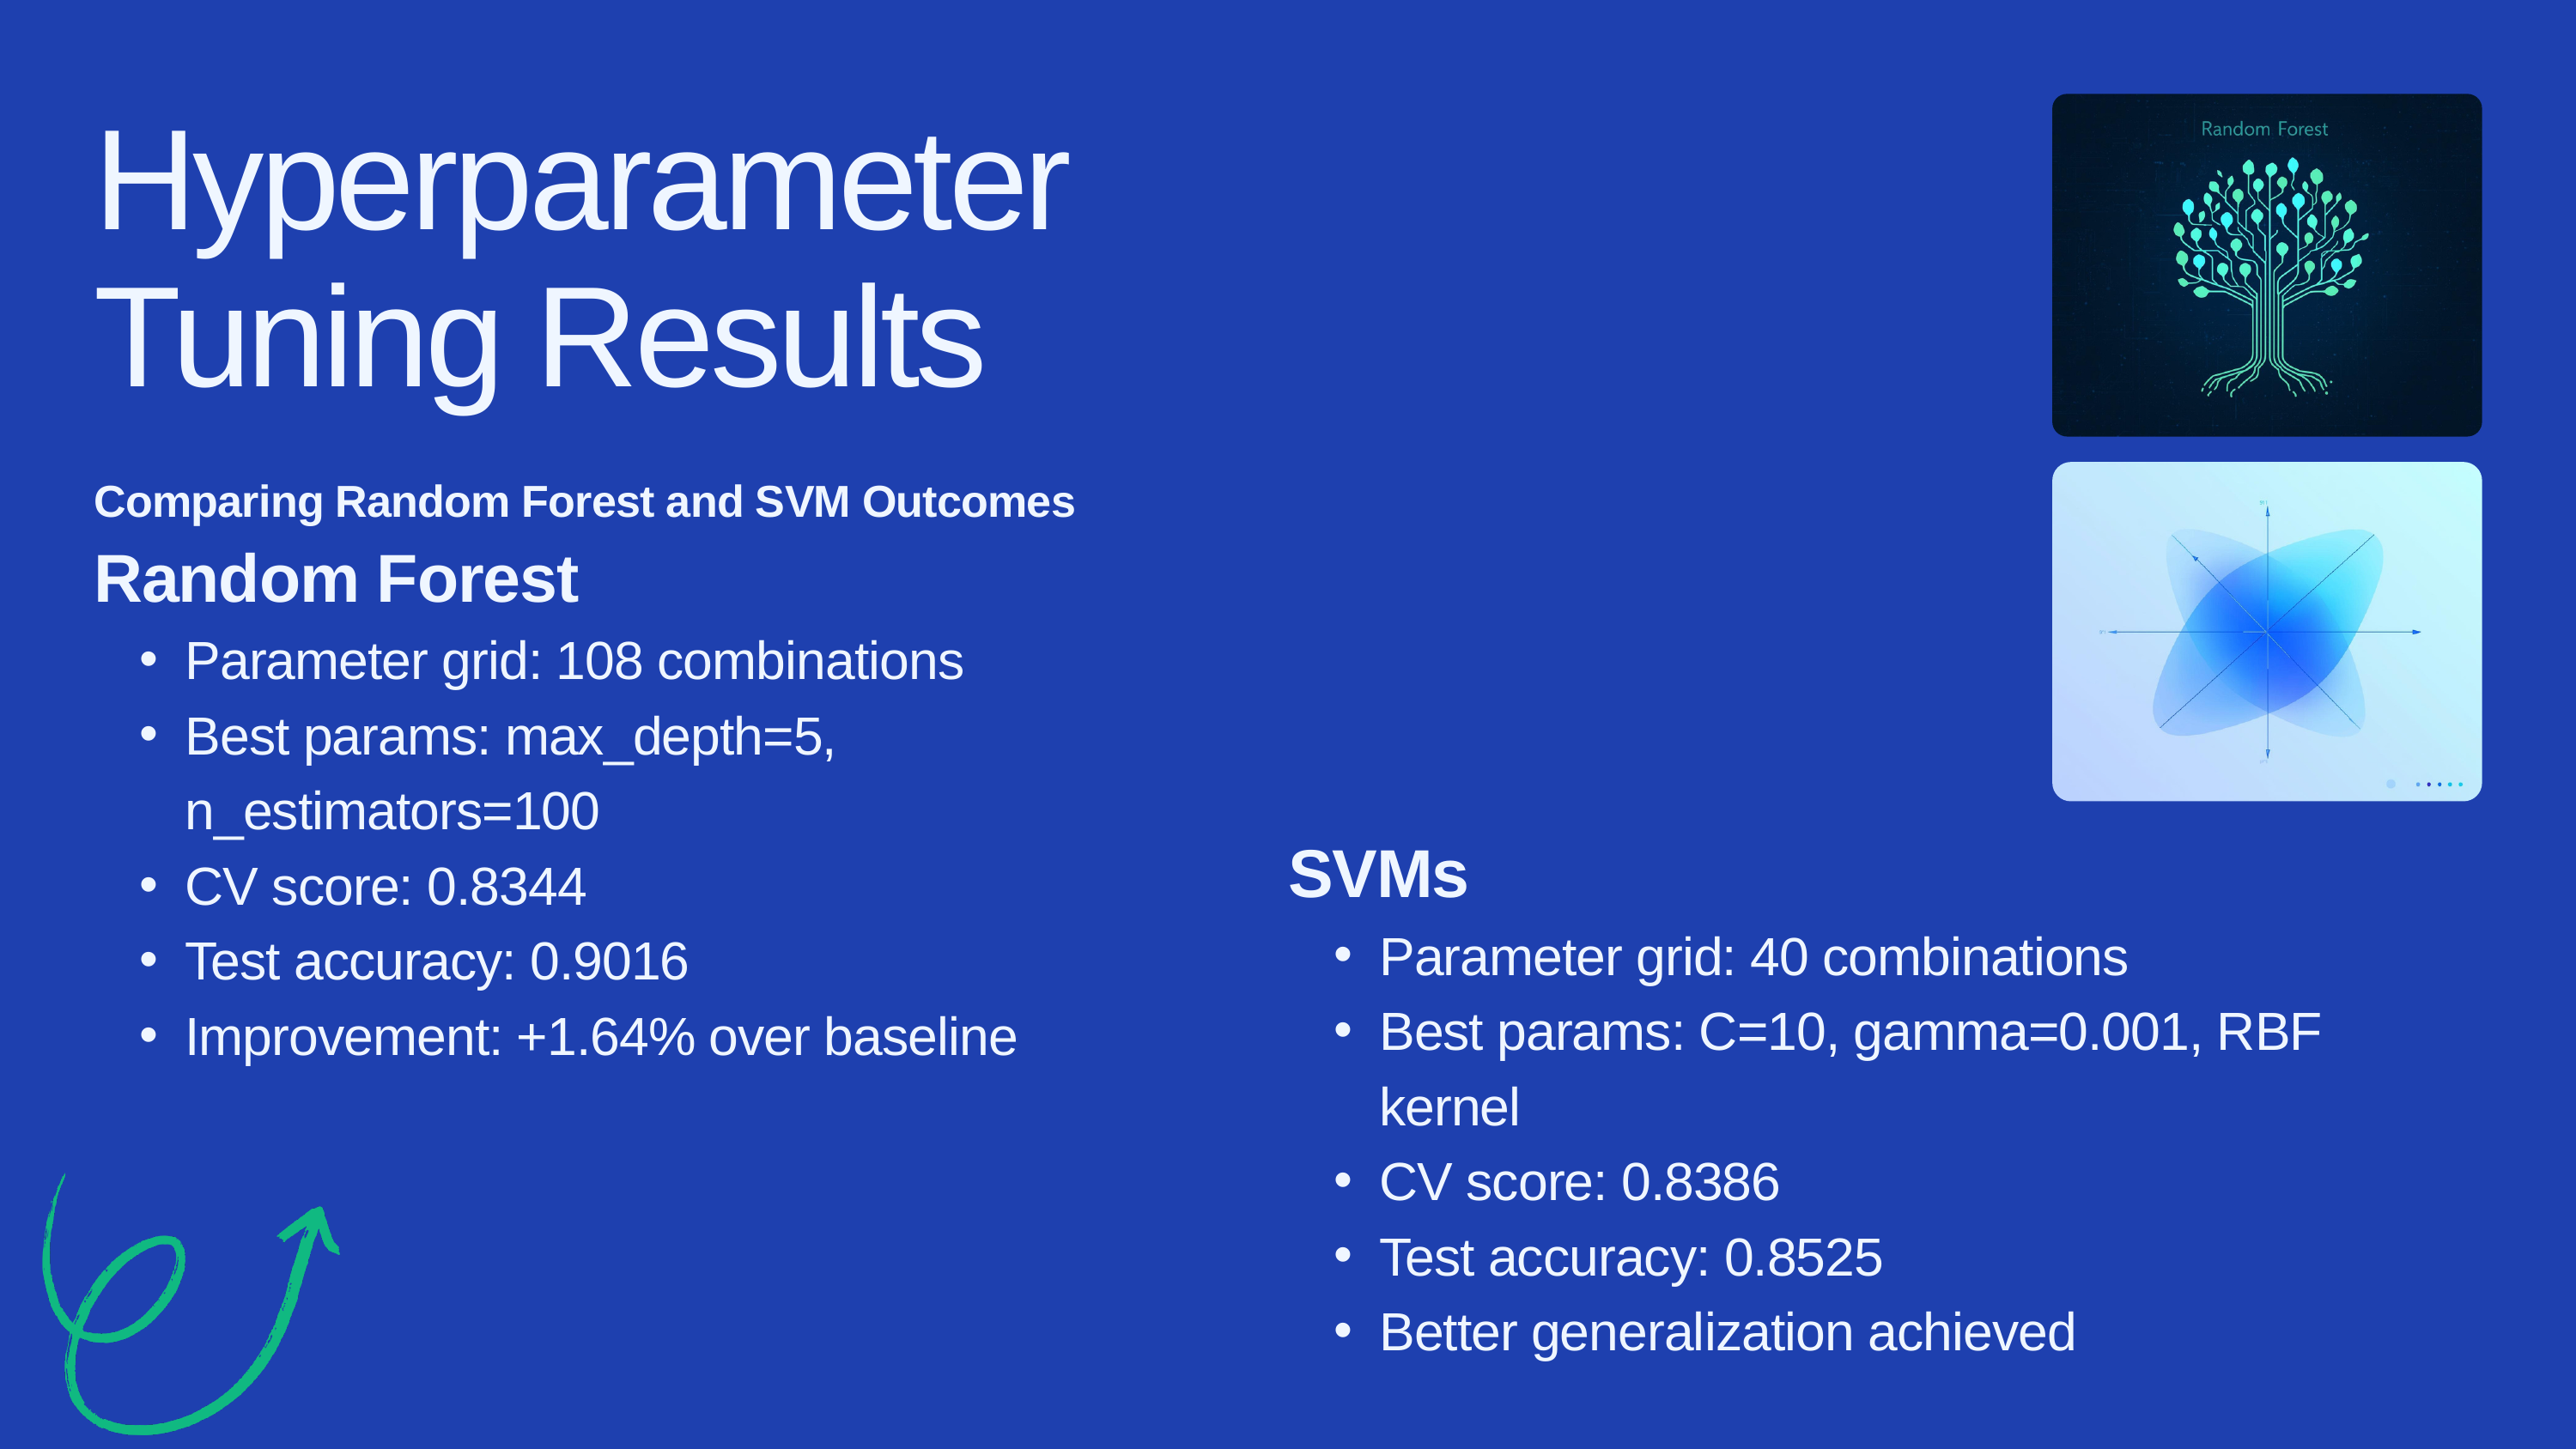

Hyperparameter Tuning Results
Comparing Random Forest and SVM Outcomes

Random Forest
Parameter grid: 108 combinations
Best params: max_depth=5, n_estimators=100
CV score: 0.8344
Test accuracy: 0.9016
Improvement: +1.64% over baseline
SVMs
Parameter grid: 40 combinations
Best params: C=10, gamma=0.001, RBF kernel
CV score: 0.8386
Test accuracy: 0.8525
Better generalization achieved